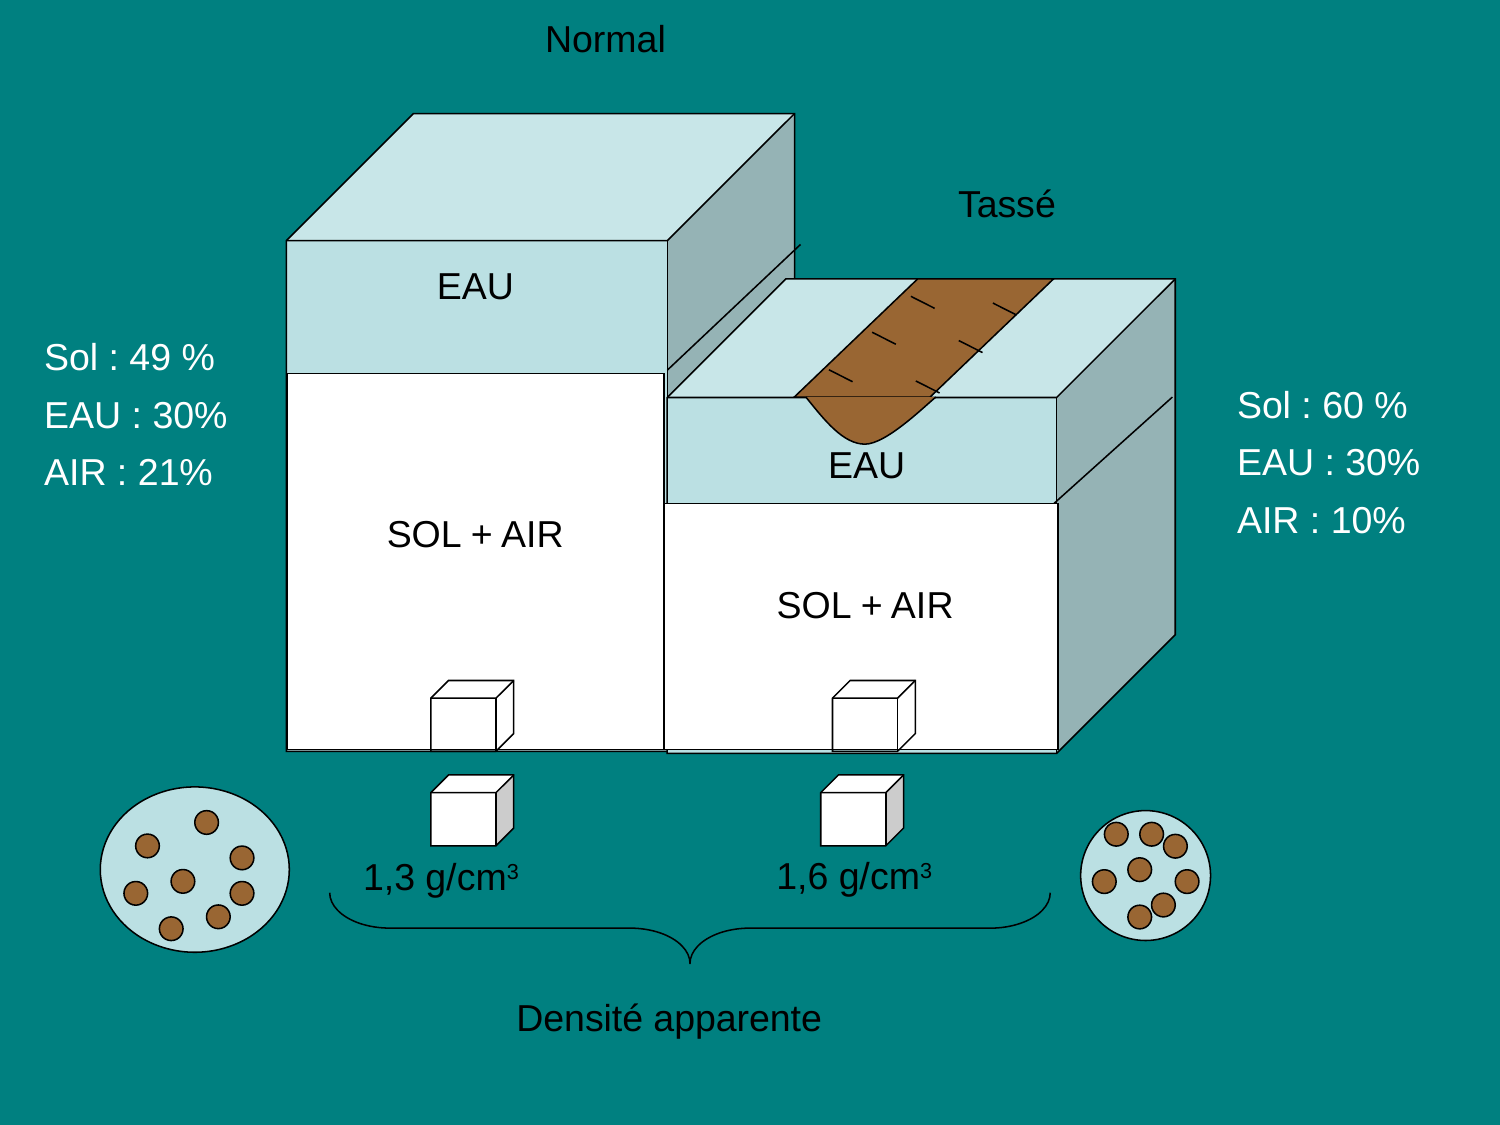

Normal

Tassé

EAU

Sol : 49 %
EAU : 30%
AIR : 21%

Sol : 60 %
EAU : 30%
AIR : 10%

EAU
SOL + AIR

SOL + AIR

1,6 g/cm3
1,3 g/cm3

Densité apparente